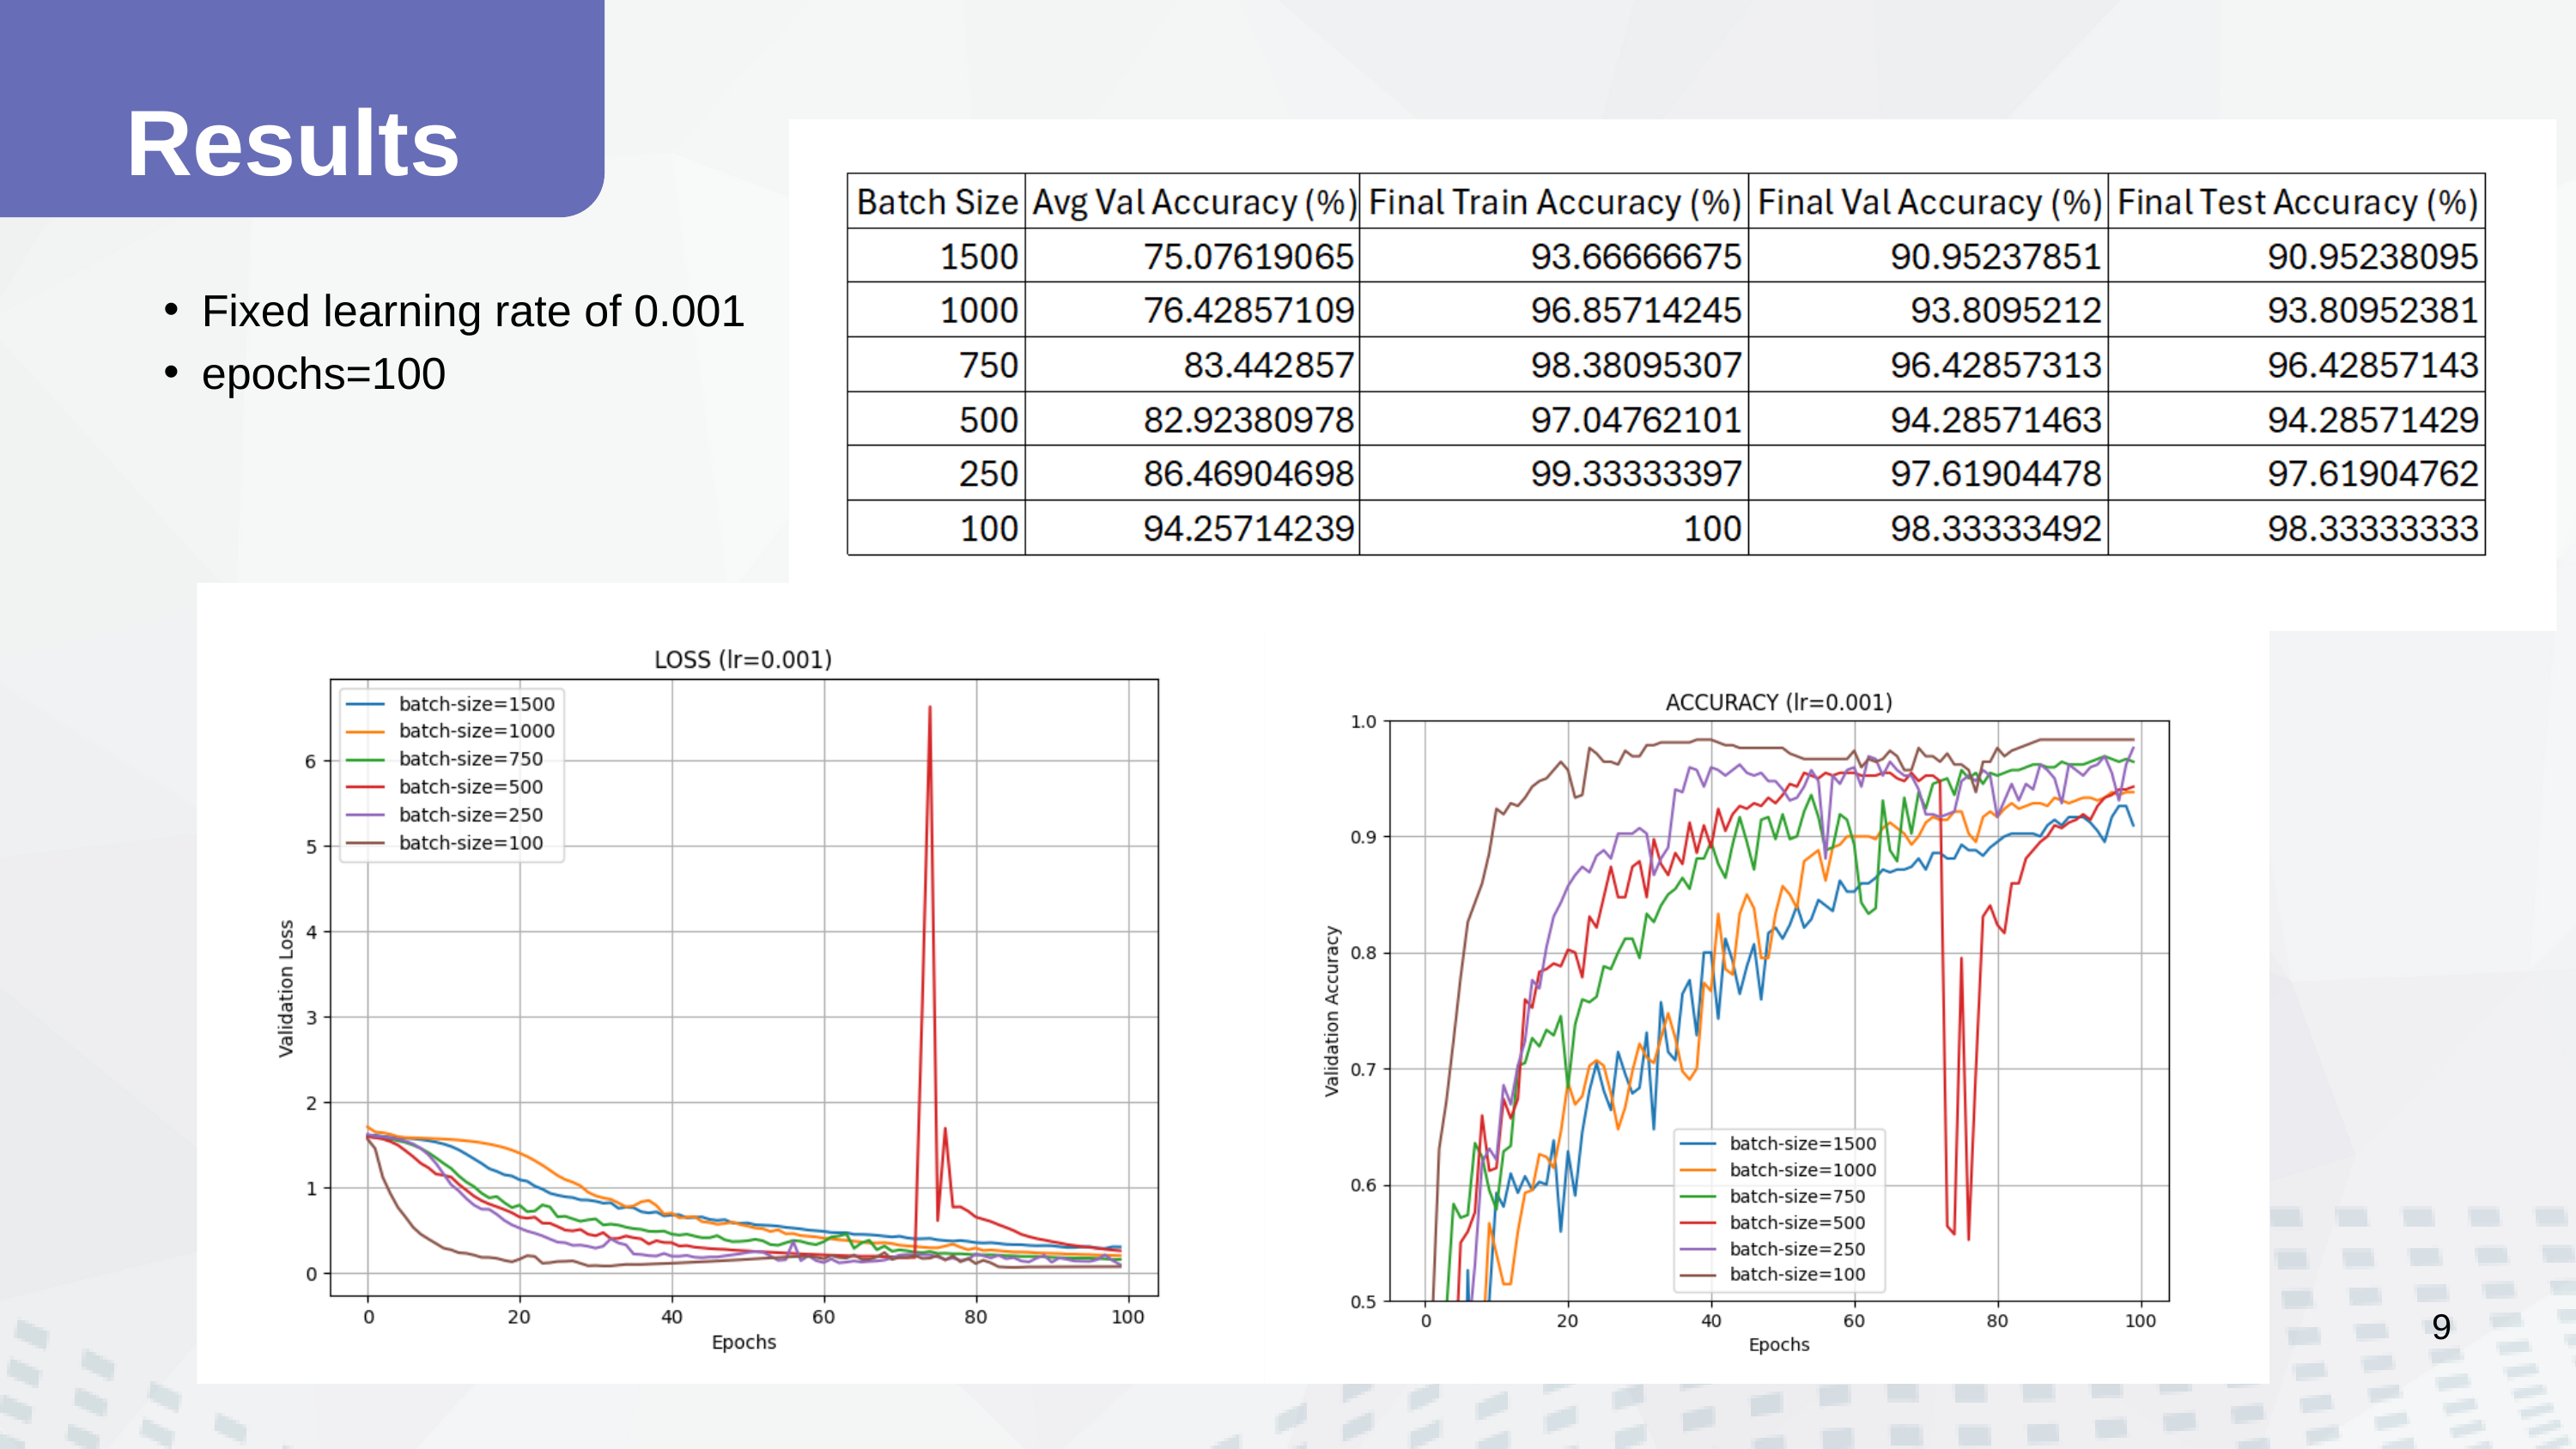

Results

Fixed learning rate of 0.001
epochs=100

9